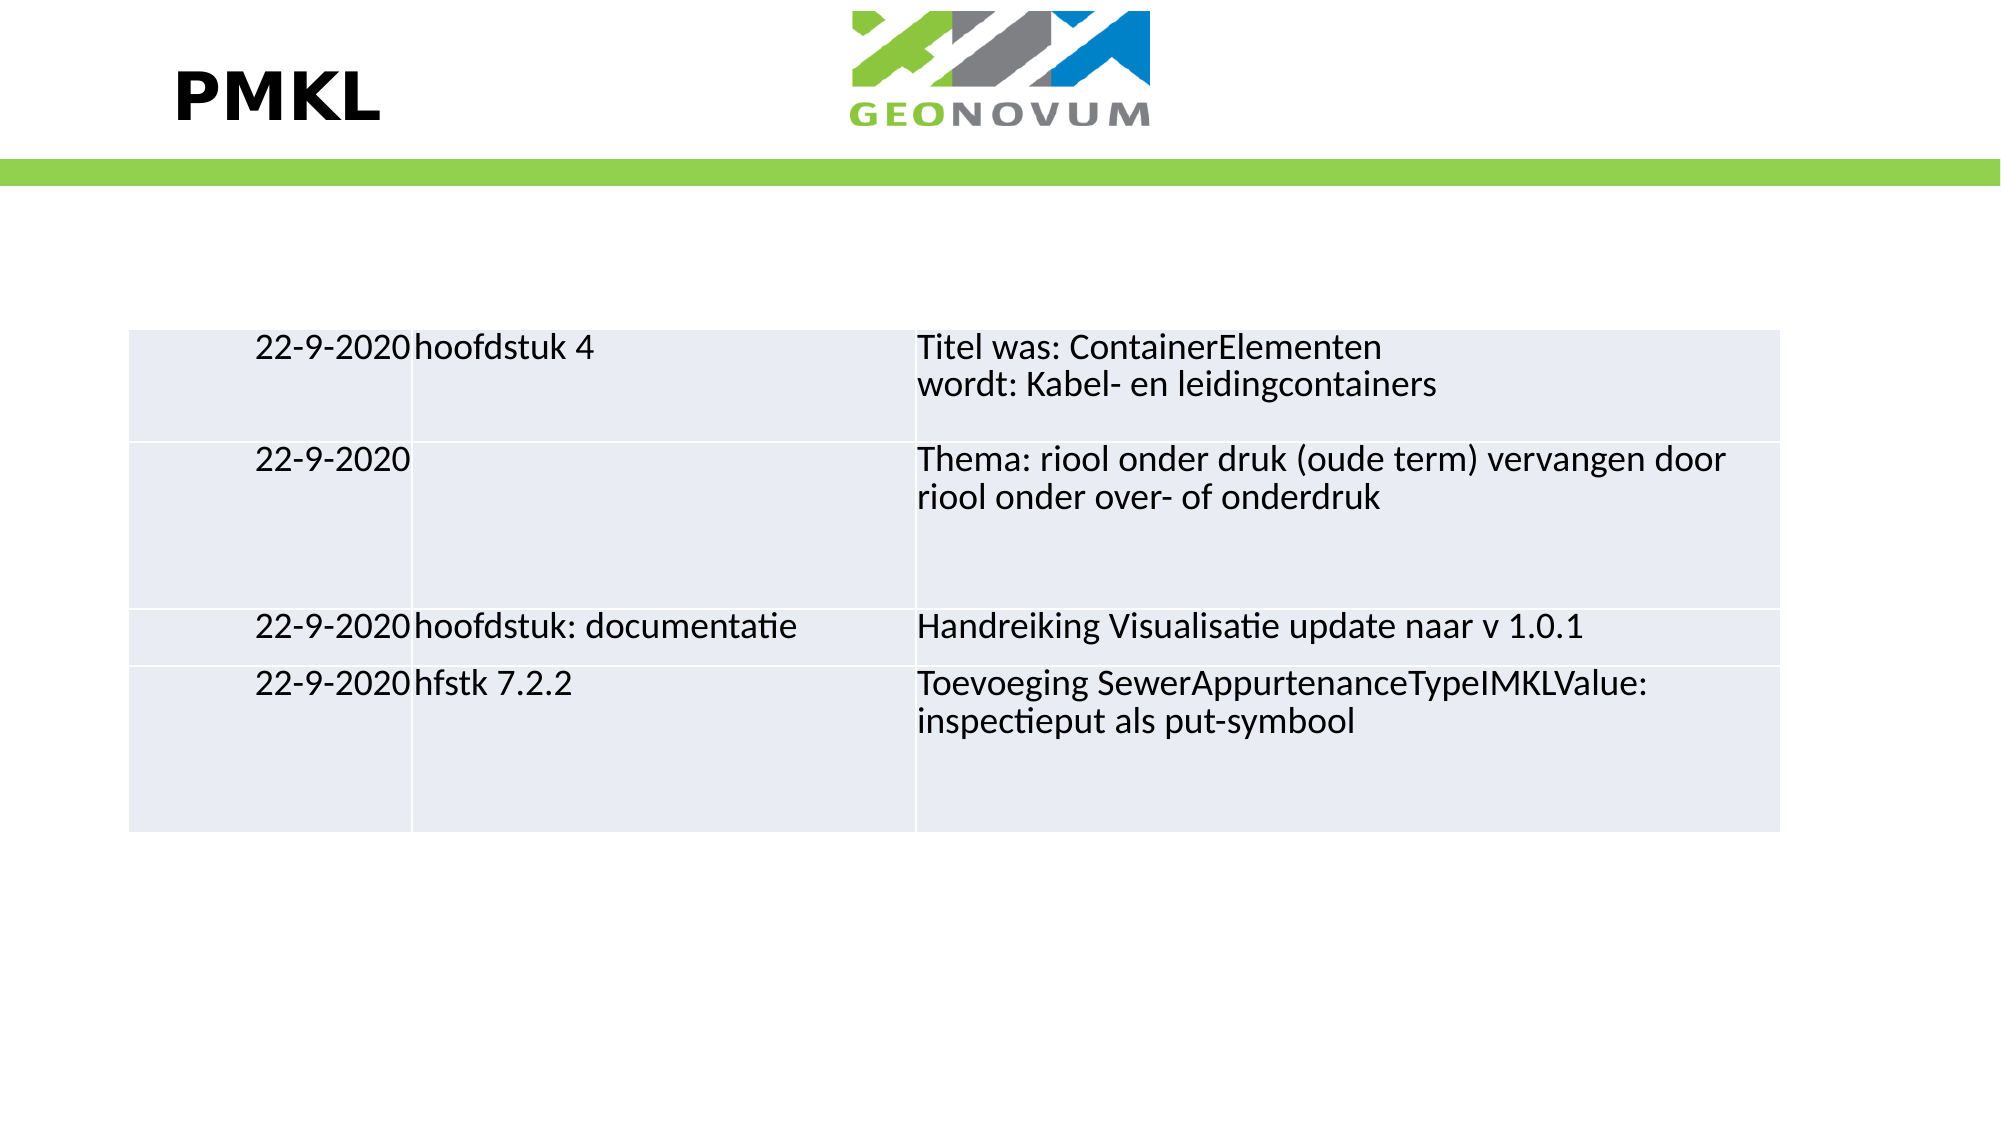

# PMKL
| 22-9-2020 | hoofdstuk 4 | Titel was: ContainerElementen wordt: Kabel- en leidingcontainers |
| --- | --- | --- |
| 22-9-2020 |  | Thema: riool onder druk (oude term) vervangen door riool onder over- of onderdruk |
| 22-9-2020 | hoofdstuk: documentatie | Handreiking Visualisatie update naar v 1.0.1 |
| 22-9-2020 | hfstk 7.2.2 | Toevoeging SewerAppurtenanceTypeIMKLValue: inspectieput als put-symbool |